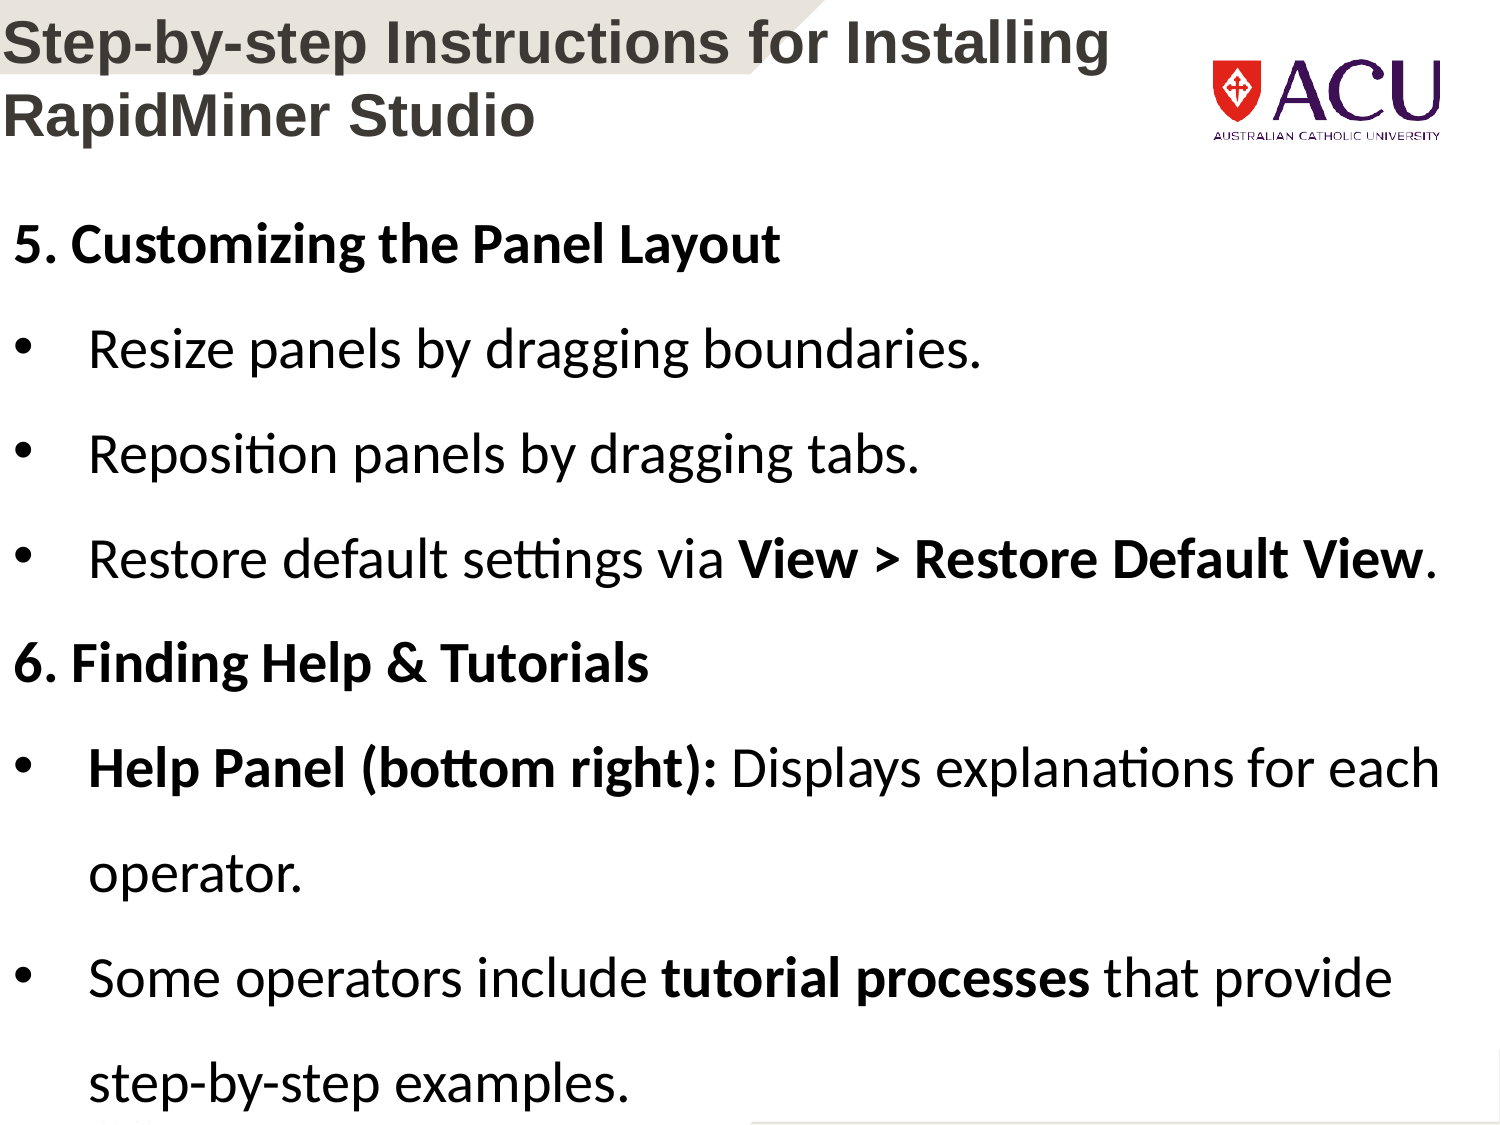

# Step-by-step Instructions for Installing RapidMiner Studio
5. Customizing the Panel Layout
Resize panels by dragging boundaries.
Reposition panels by dragging tabs.
Restore default settings via View > Restore Default View.
6. Finding Help & Tutorials
Help Panel (bottom right): Displays explanations for each operator.
Some operators include tutorial processes that provide step-by-step examples.
112 | Faculty of Business and Law | Peter Faber Business School